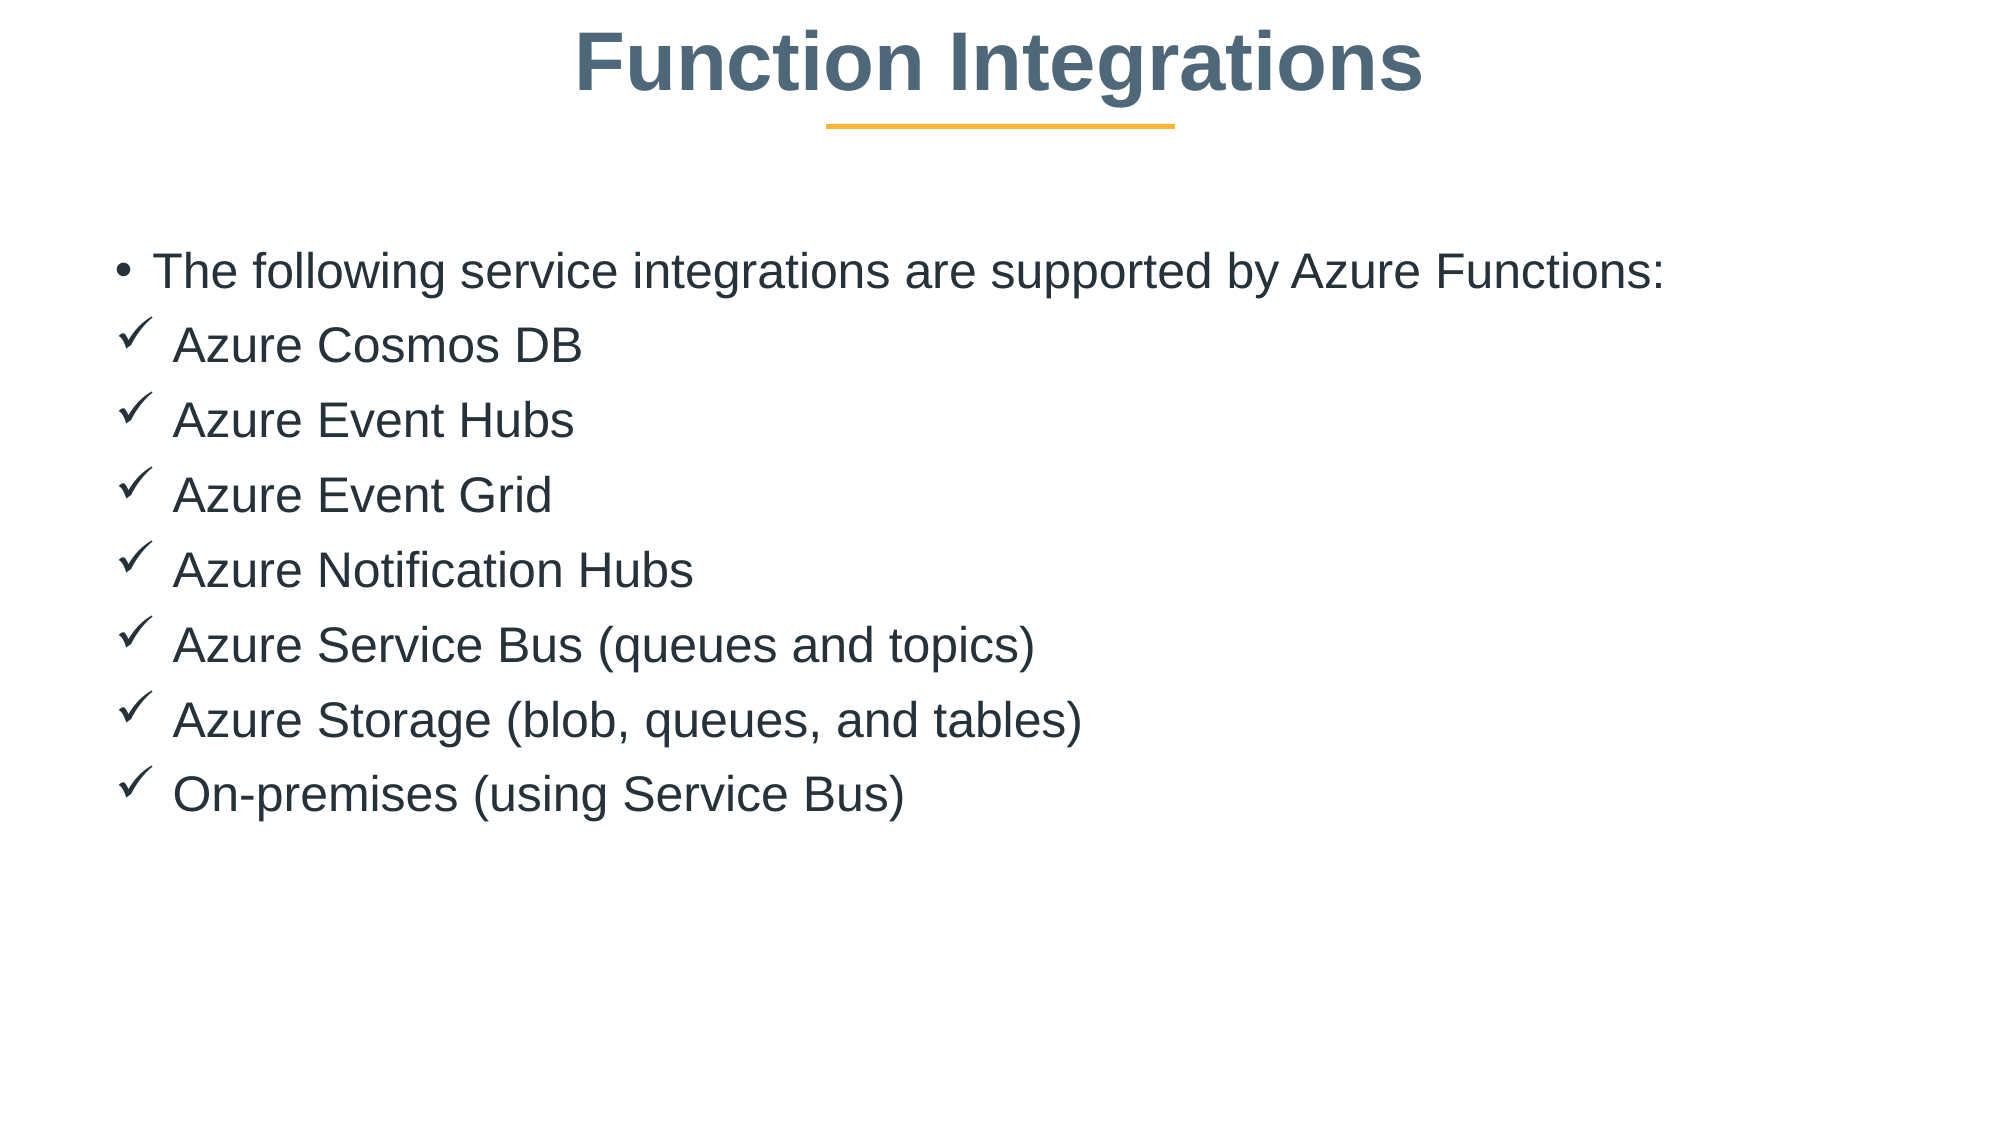

Function Integrations
The following service integrations are supported by Azure Functions:
Azure Cosmos DB
Azure Event Hubs
Azure Event Grid
Azure Notification Hubs
Azure Service Bus (queues and topics)
Azure Storage (blob, queues, and tables)
On-premises (using Service Bus)